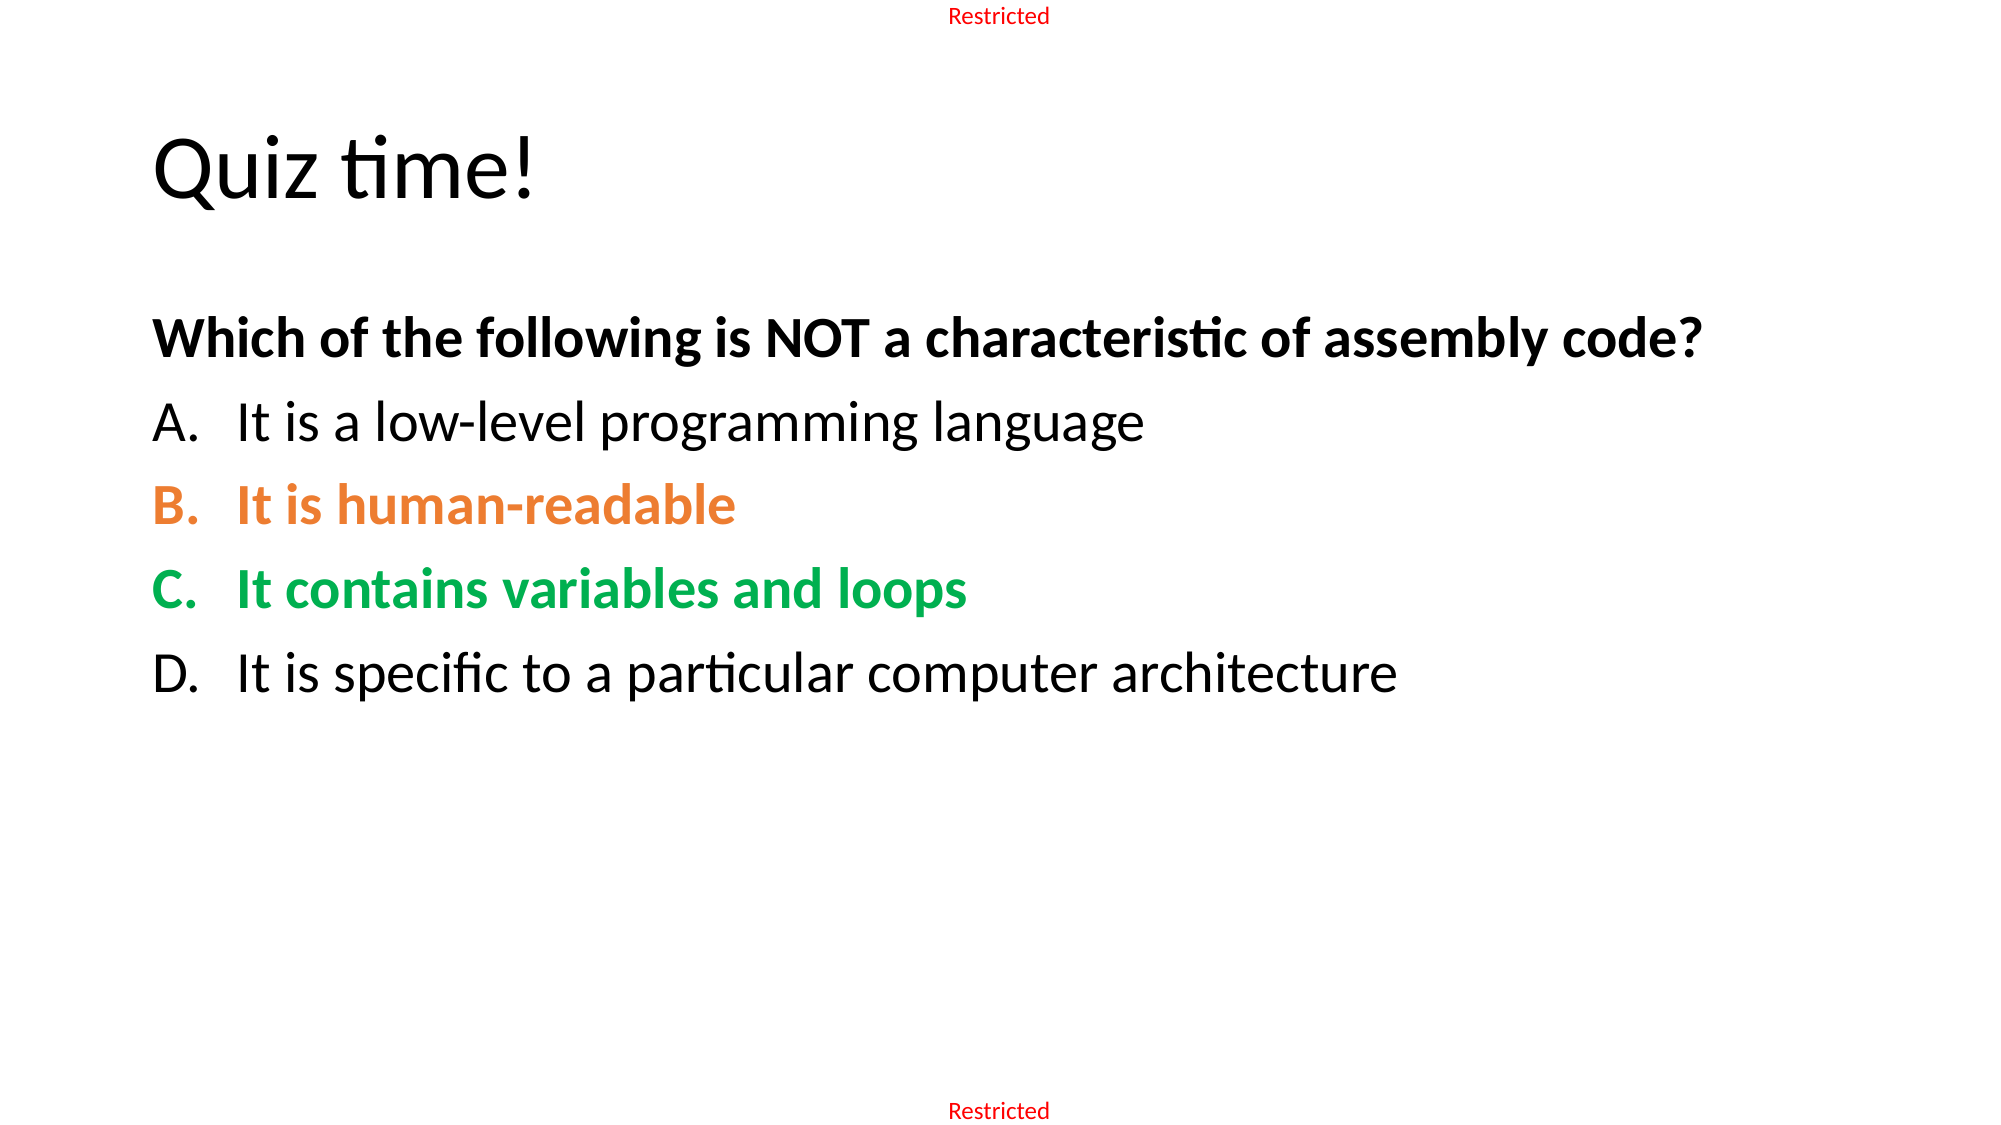

# Quiz time!
Which of the following is NOT a characteristic of assembly code?
It is a low-level programming language
It is human-readable
It contains variables and loops
It is specific to a particular computer architecture